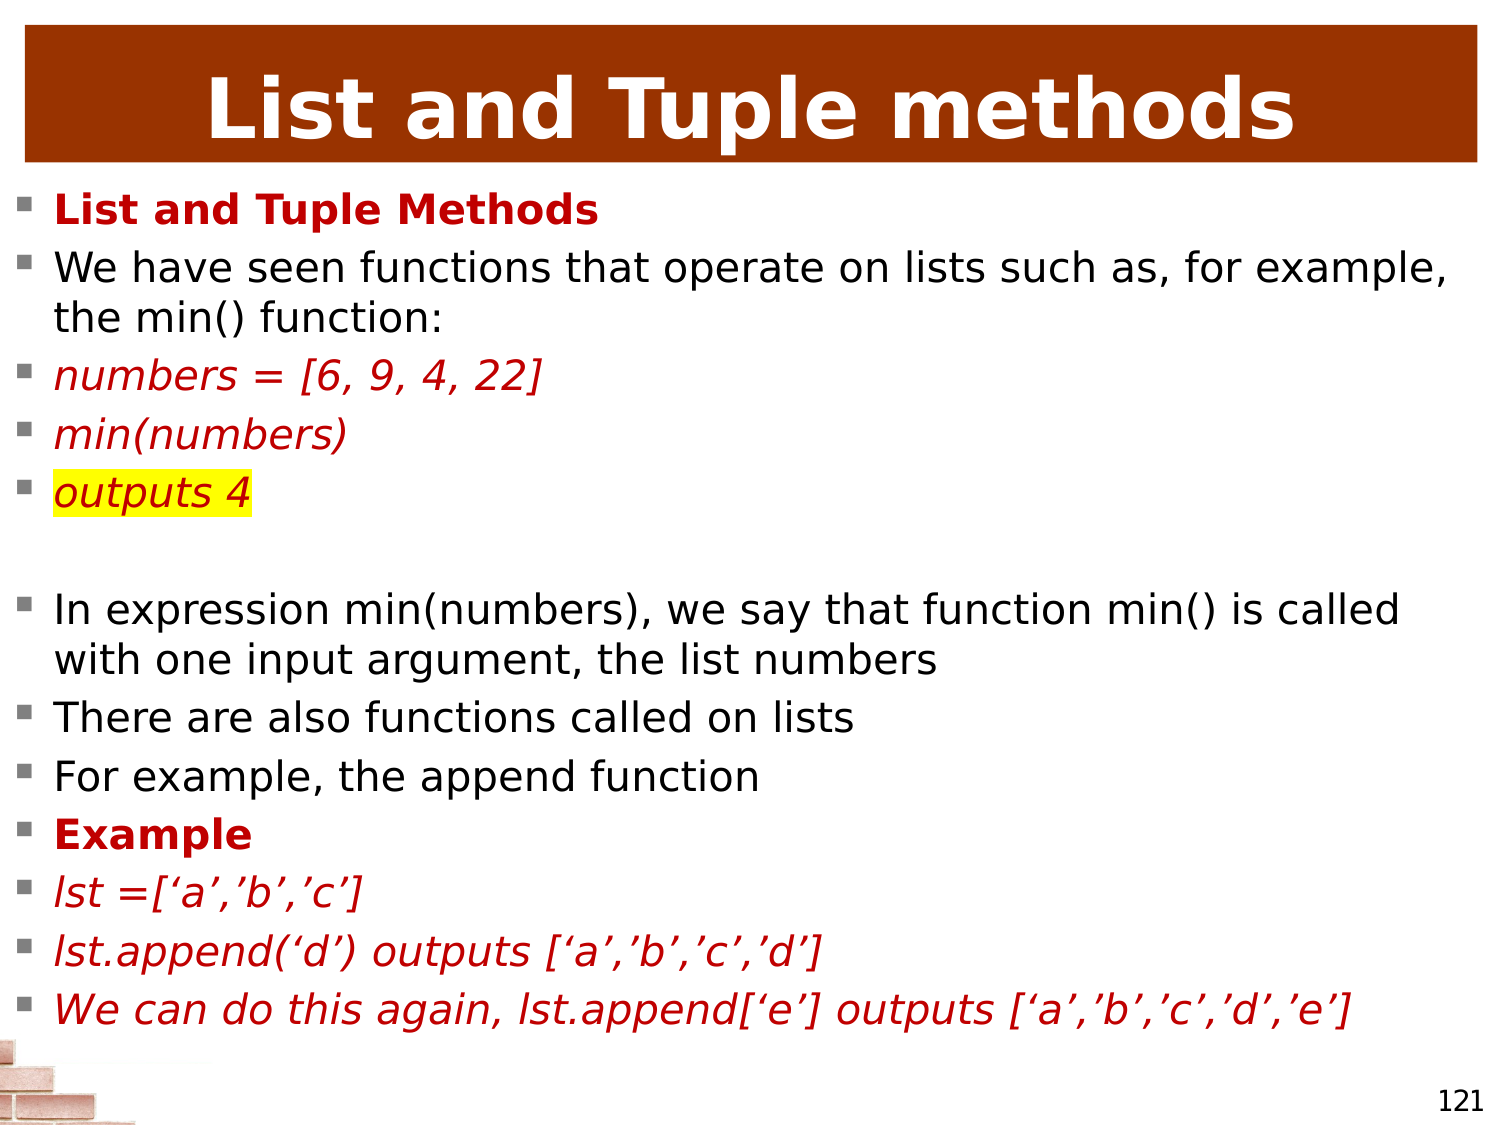

# List and Tuple methods
List and Tuple Methods
We have seen functions that operate on lists such as, for example, the min() function:
numbers = [6, 9, 4, 22]
min(numbers)
outputs 4

In expression min(numbers), we say that function min() is called with one input argument, the list numbers
There are also functions called on lists
For example, the append function
Example
lst =[‘a’,’b’,’c’]
lst.append(‘d’) outputs [‘a’,’b’,’c’,’d’]
We can do this again, lst.append[‘e’] outputs [‘a’,’b’,’c’,’d’,’e’]

121